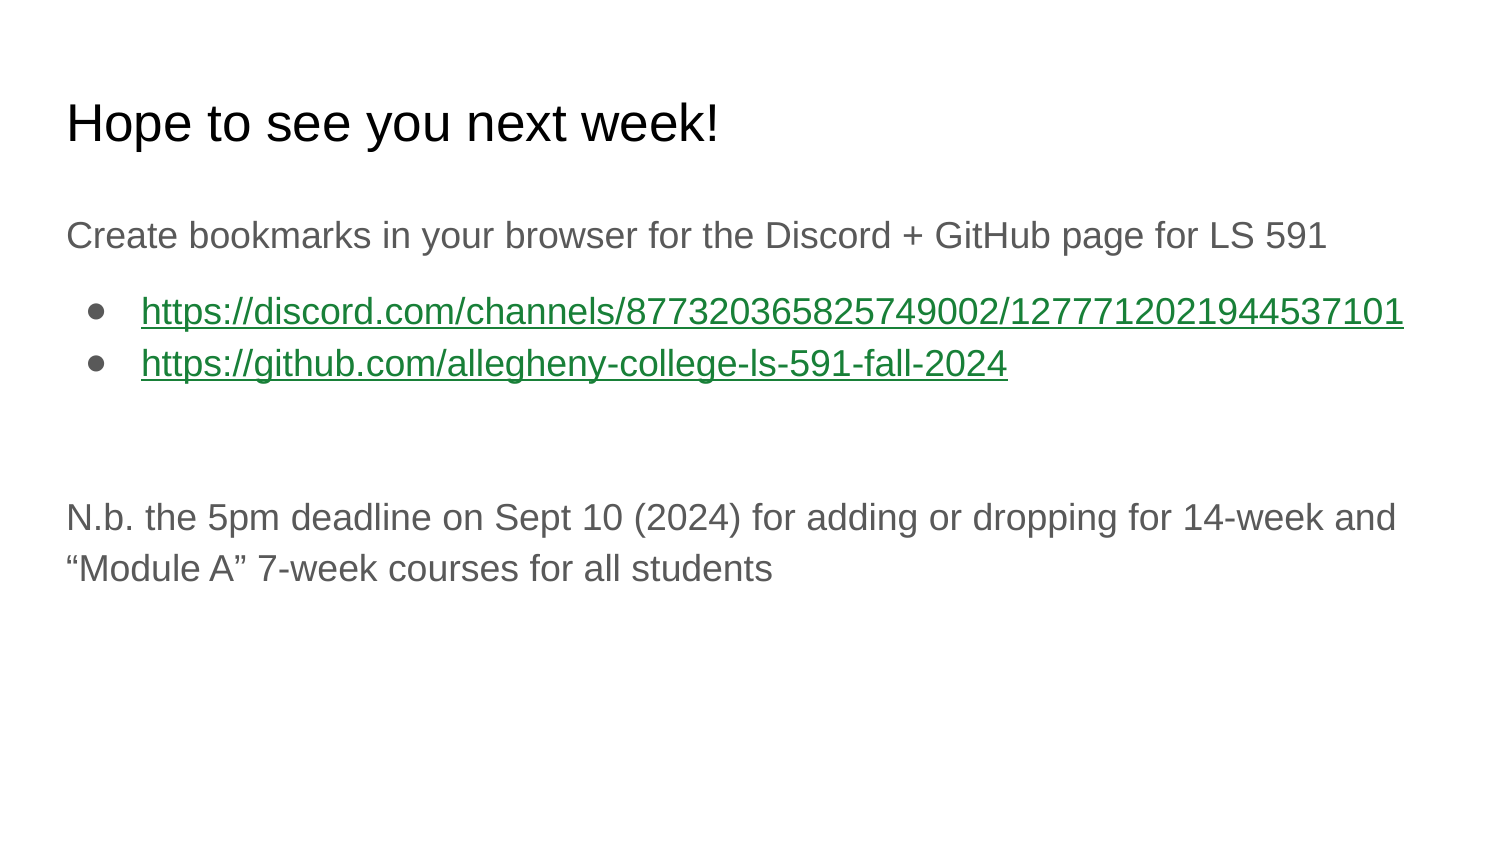

# Hope to see you next week!
Create bookmarks in your browser for the Discord + GitHub page for LS 591
https://discord.com/channels/877320365825749002/1277712021944537101
https://github.com/allegheny-college-ls-591-fall-2024

N.b. the 5pm deadline on Sept 10 (2024) for adding or dropping for 14-week and “Module A” 7-week courses for all students